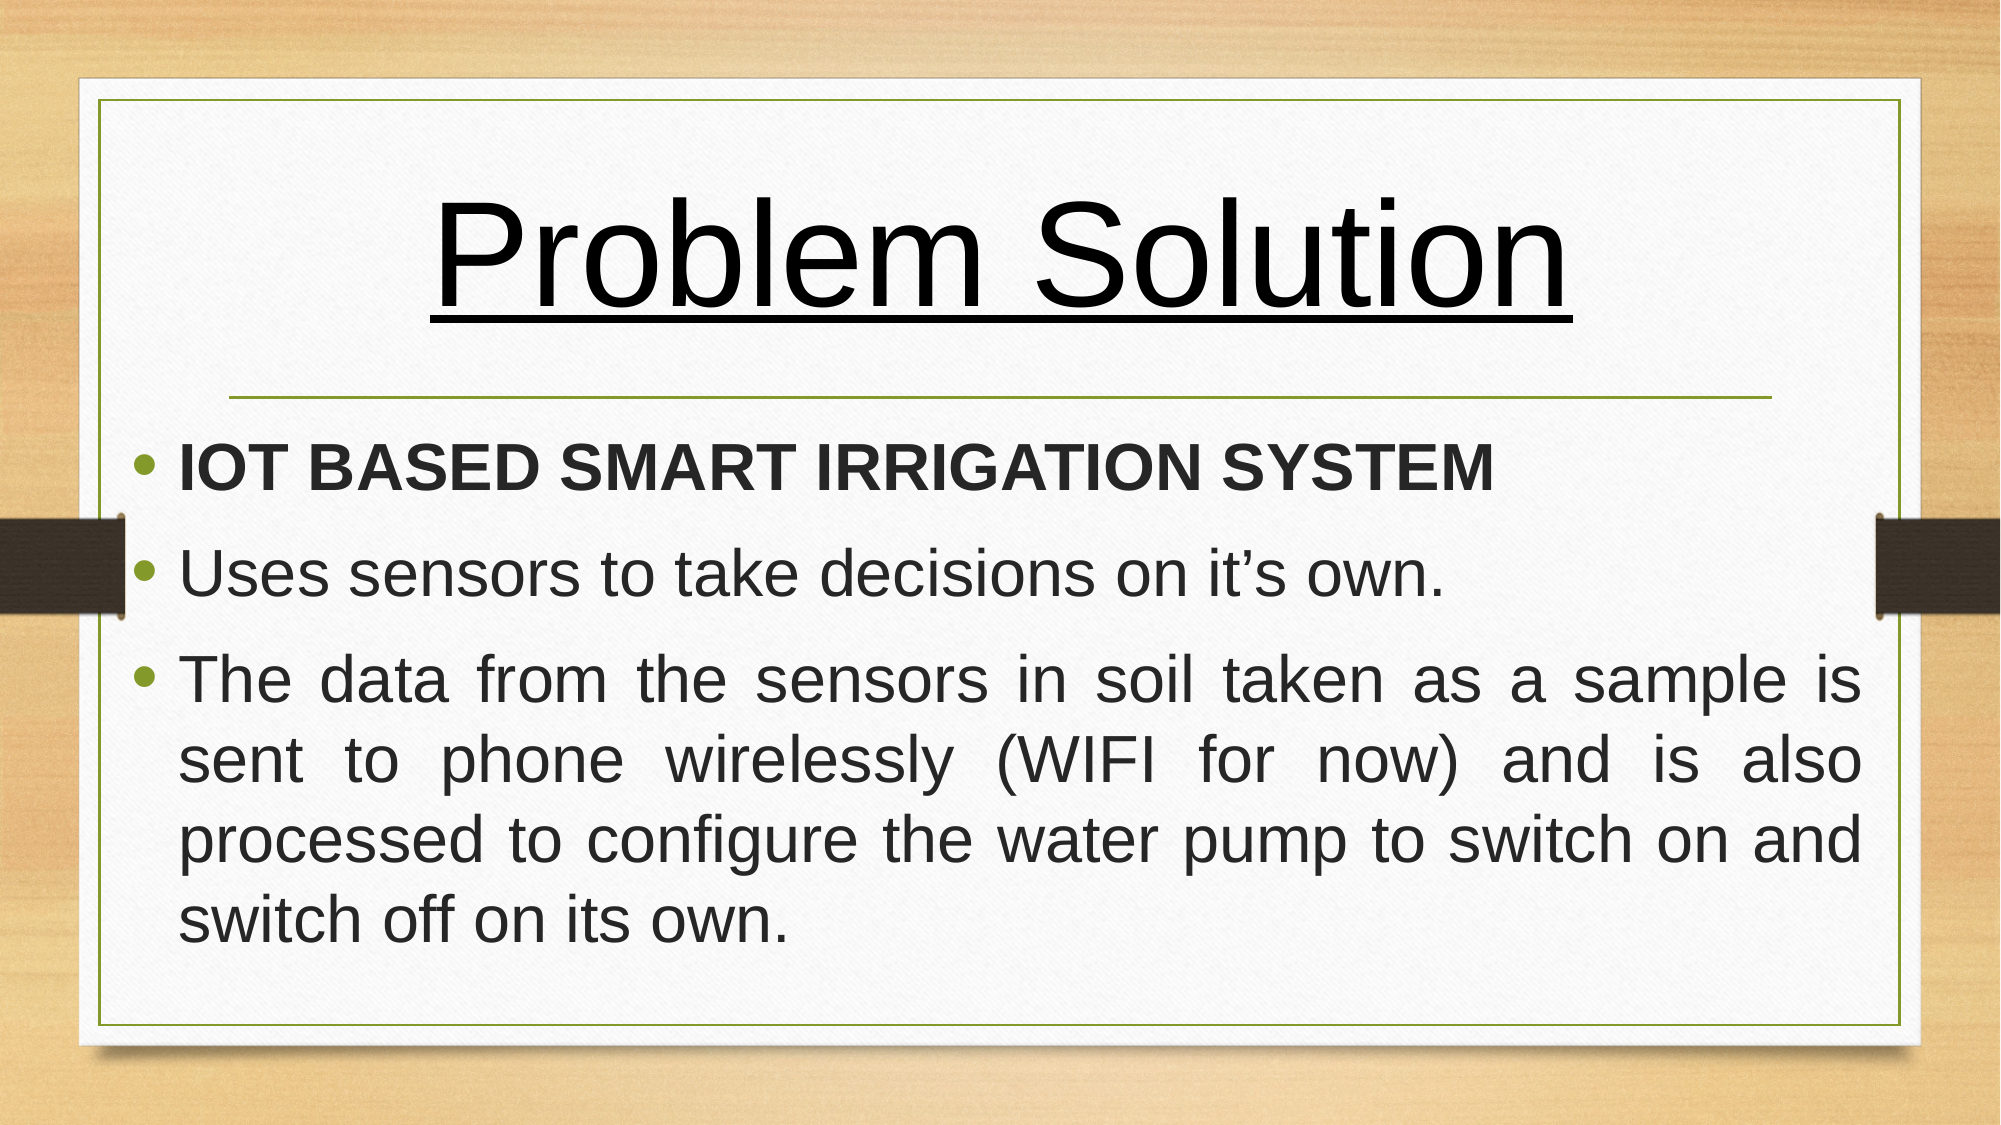

# Problem Solution
IOT BASED SMART IRRIGATION SYSTEM
Uses sensors to take decisions on it’s own.
The data from the sensors in soil taken as a sample is sent to phone wirelessly (WIFI for now) and is also processed to configure the water pump to switch on and switch off on its own.